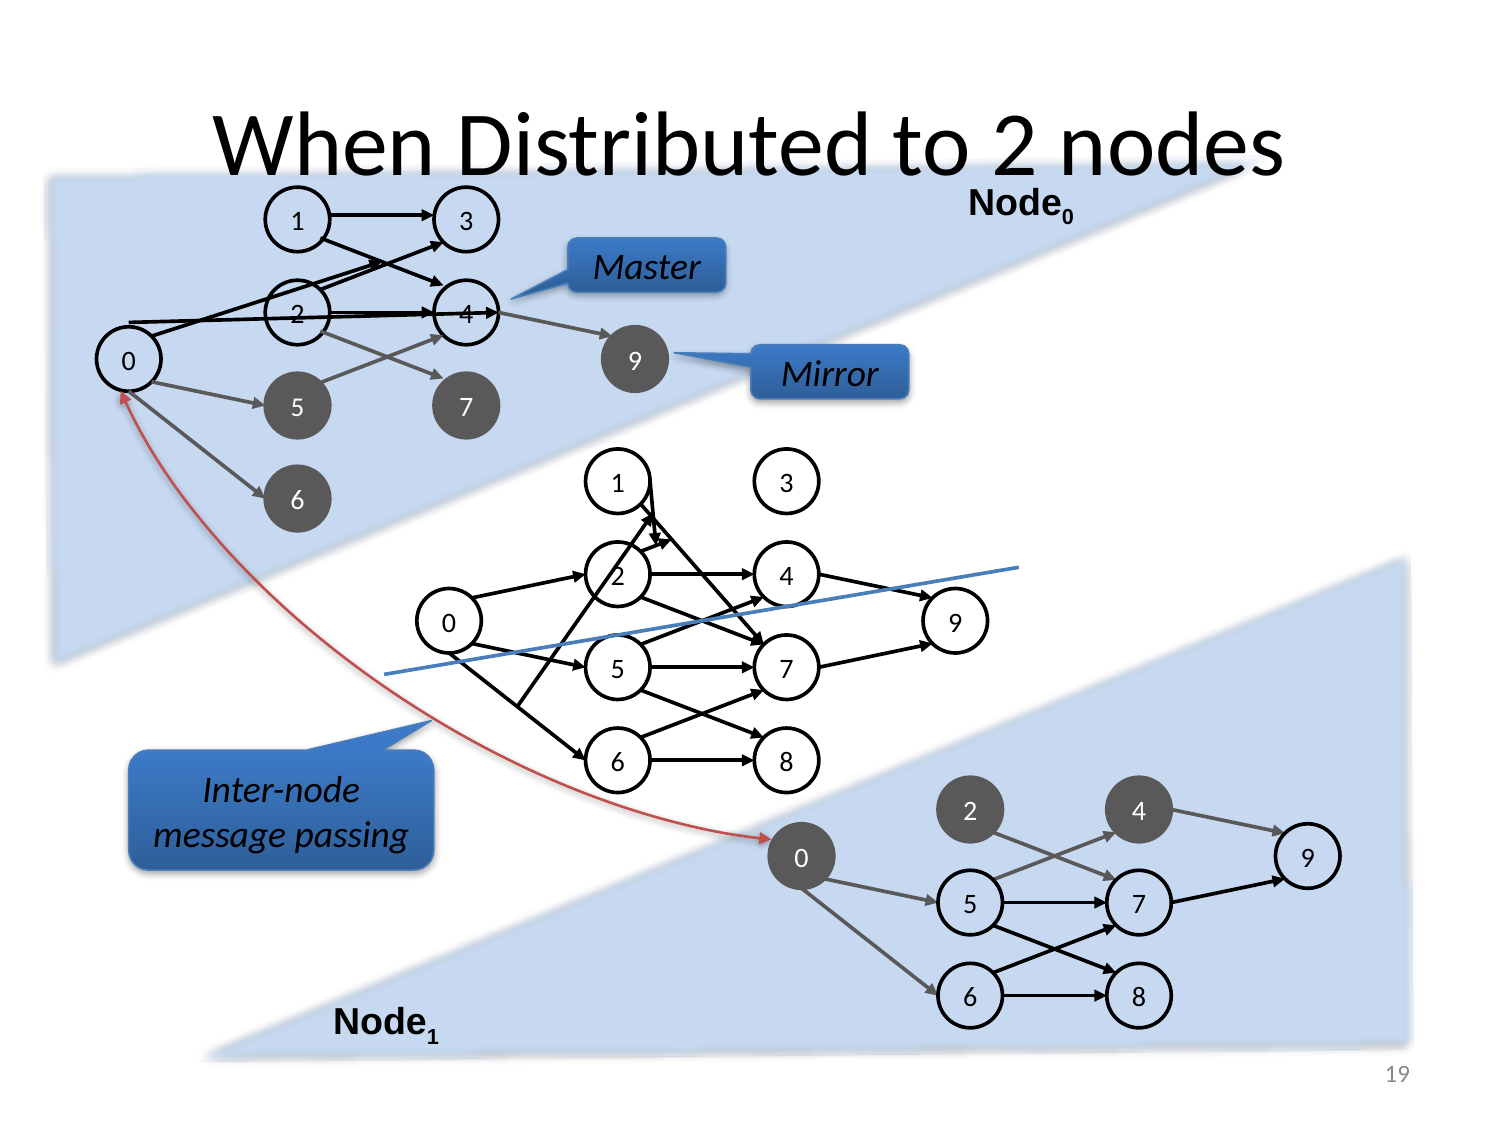

Node0
# When Distributed to 2 nodes

1
3
2
4
0
Master
9
5
7
6
Mirror
1
3
2
4
9
0
5
7
6
8
Inter-node
message passing
2
4
0

Node1
9
5
7
6
8
19